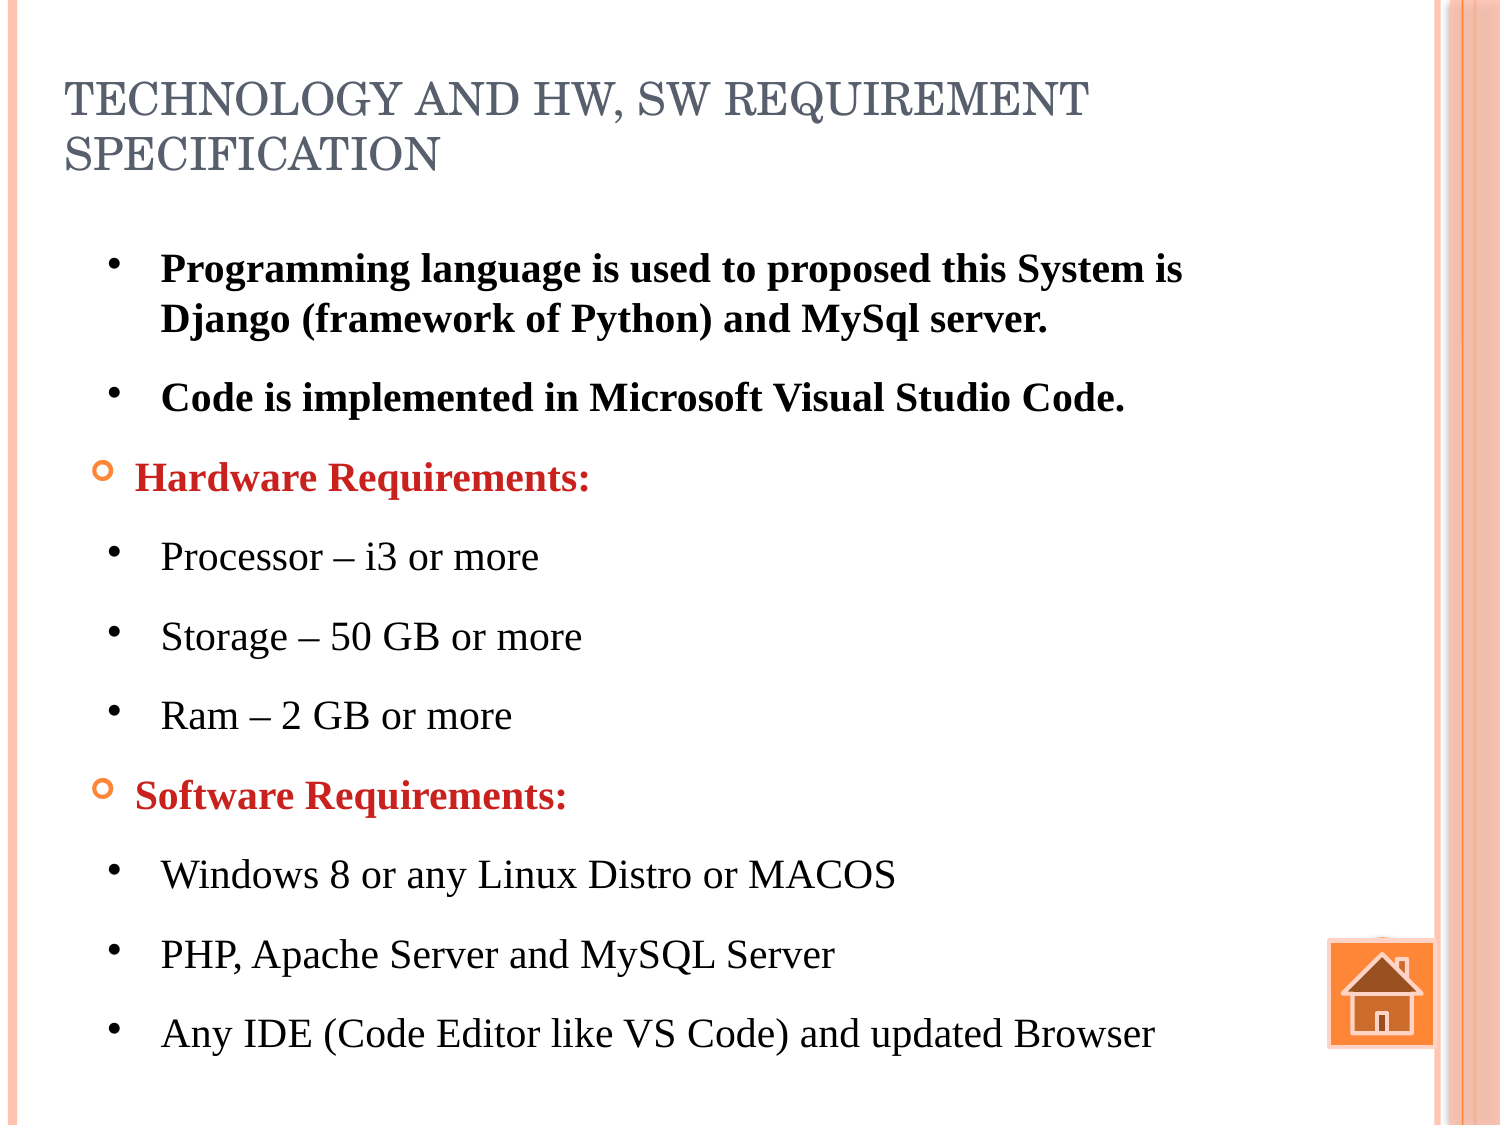

# Technology and HW, SW Requirement Specification
Programming language is used to proposed this System is Django (framework of Python) and MySql server.
Code is implemented in Microsoft Visual Studio Code.
Hardware Requirements:
Processor – i3 or more
Storage – 50 GB or more
Ram – 2 GB or more
Software Requirements:
Windows 8 or any Linux Distro or MACOS
PHP, Apache Server and MySQL Server
Any IDE (Code Editor like VS Code) and updated Browser